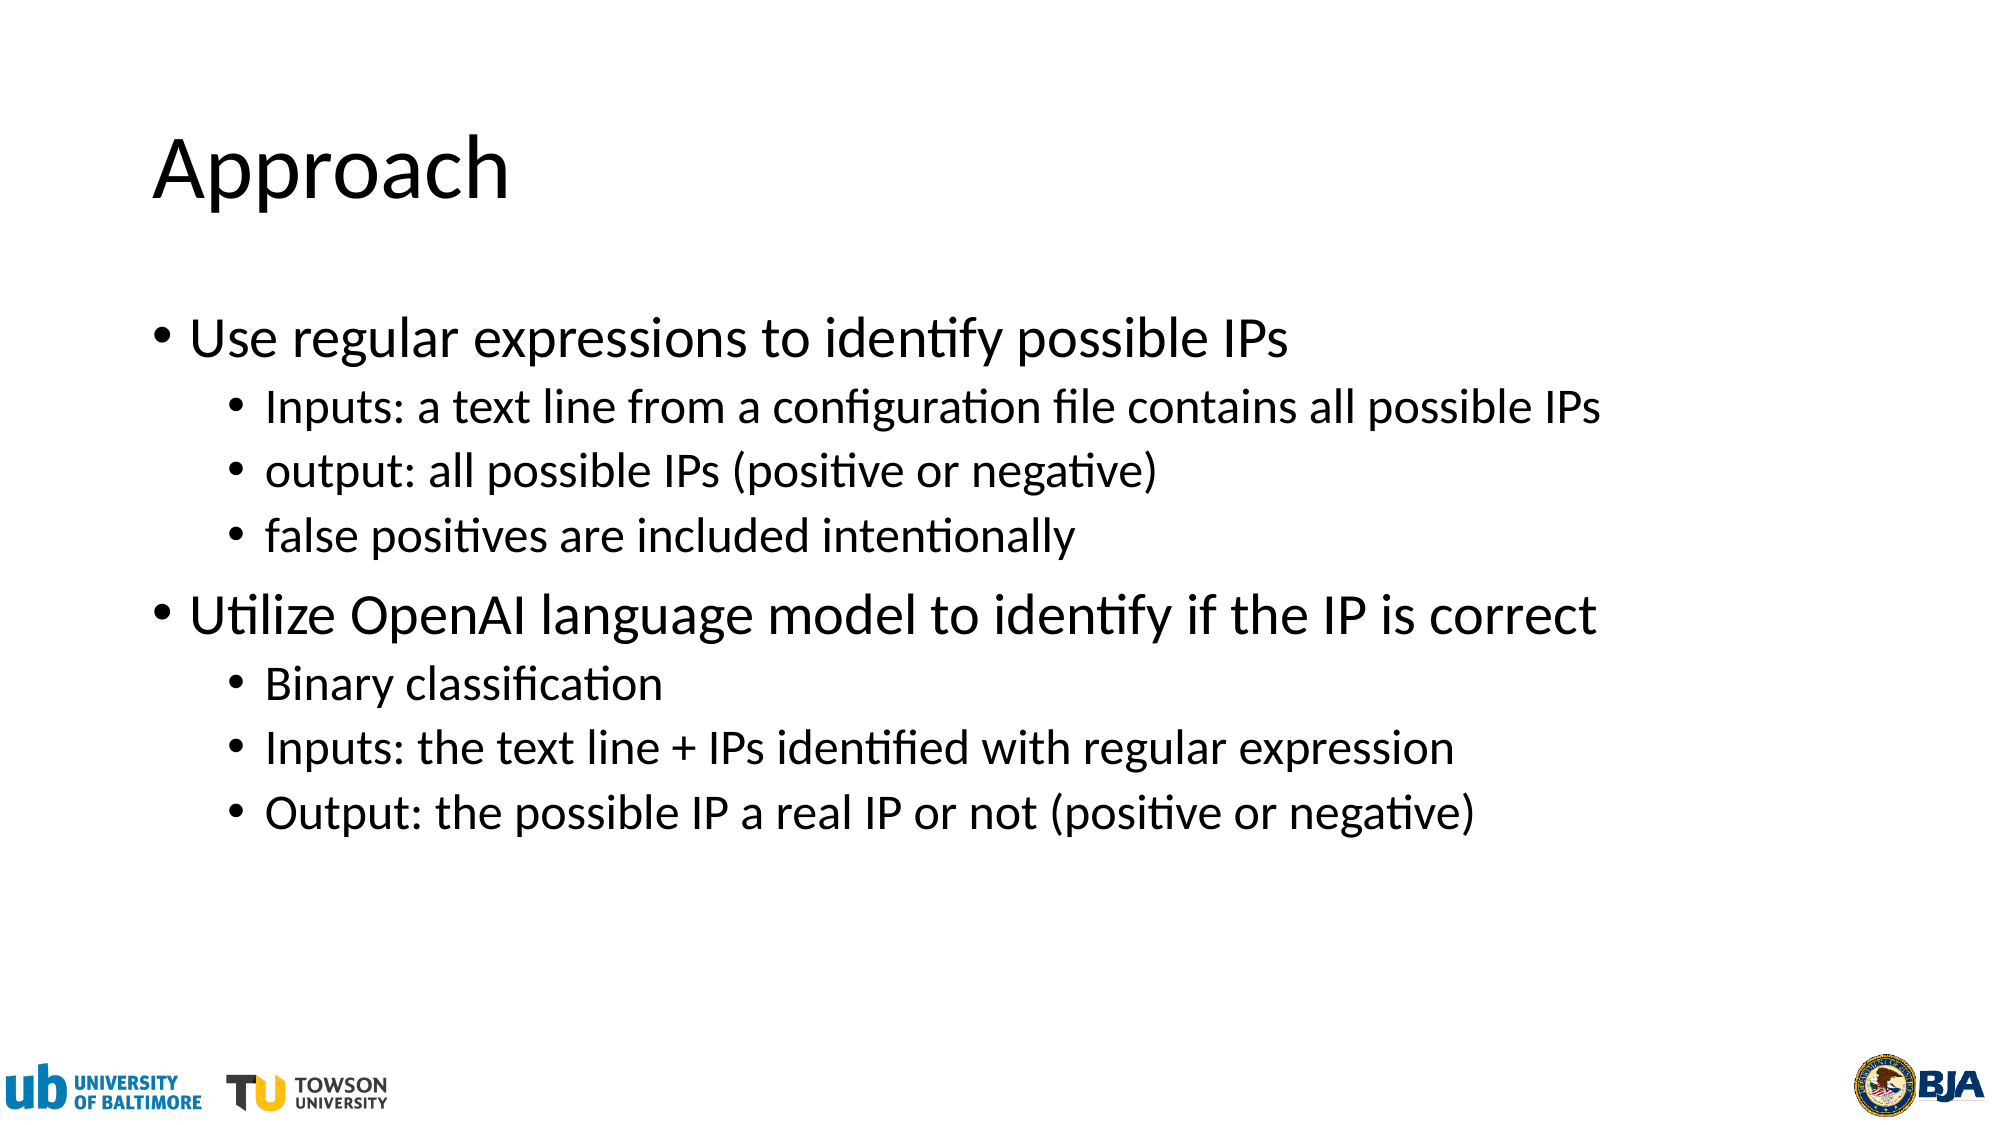

# Approach
Use regular expressions to identify possible IPs
Inputs: a text line from a configuration file contains all possible IPs
output: all possible IPs (positive or negative)
false positives are included intentionally
Utilize OpenAI language model to identify if the IP is correct
Binary classification
Inputs: the text line + IPs identified with regular expression
Output: the possible IP a real IP or not (positive or negative)